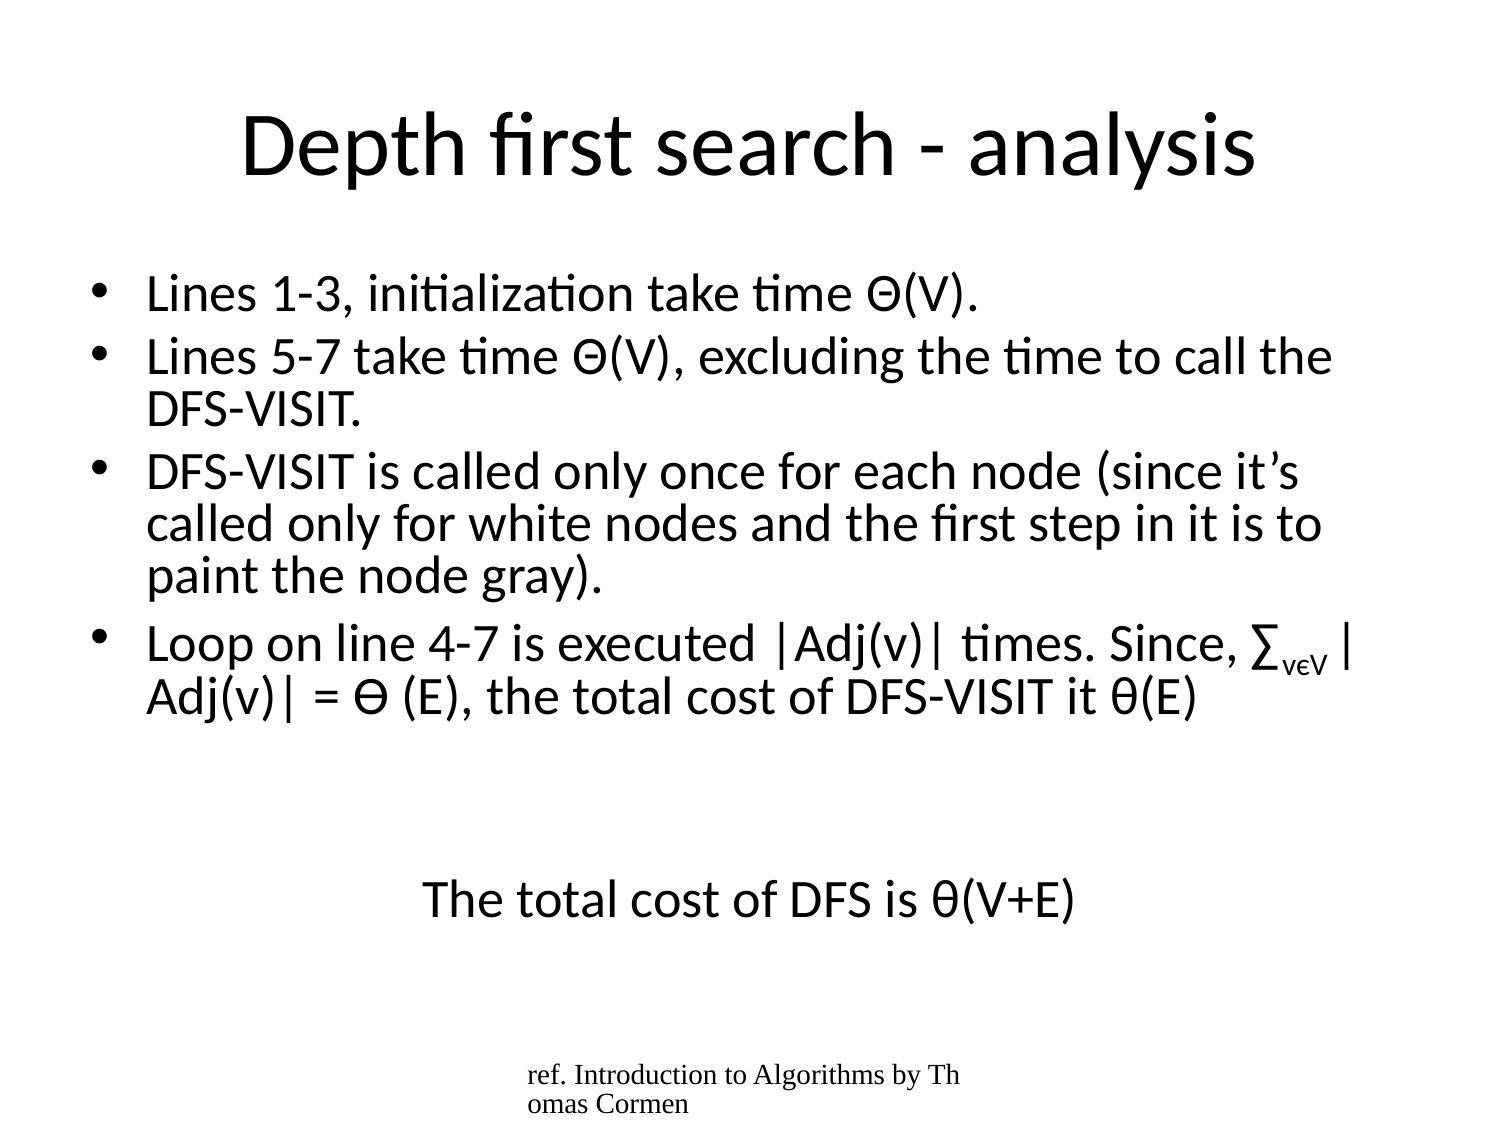

# Depth first search - analysis
Lines 1-3, initialization take time Θ(V).
Lines 5-7 take time Θ(V), excluding the time to call the DFS-VISIT.
DFS-VISIT is called only once for each node (since it’s called only for white nodes and the first step in it is to paint the node gray).
Loop on line 4-7 is executed |Adj(v)| times. Since, ∑vєV |Adj(v)| = Ө (E), the total cost of DFS-VISIT it θ(E)

The total cost of DFS is θ(V+E)
ref. Introduction to Algorithms by Thomas Cormen